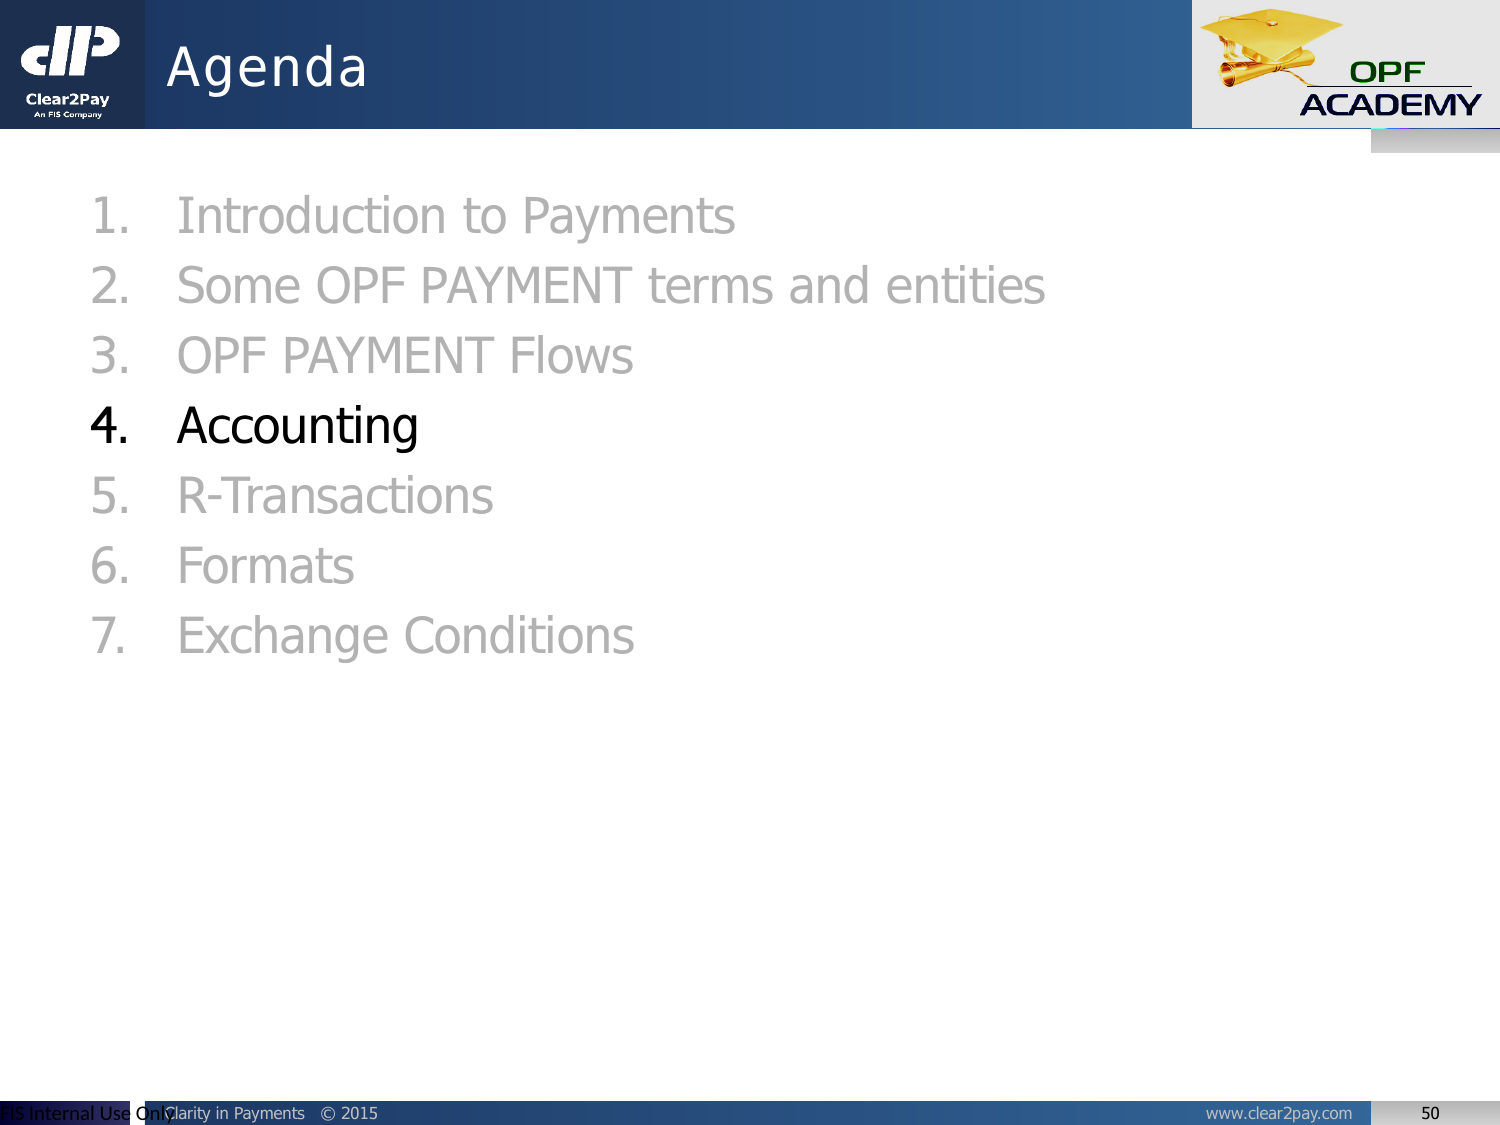

# Agenda
Introduction to Payments
Some OPF PAYMENT terms and entities
OPF PAYMENT Flows
Accounting
R-Transactions
Formats
Exchange Conditions